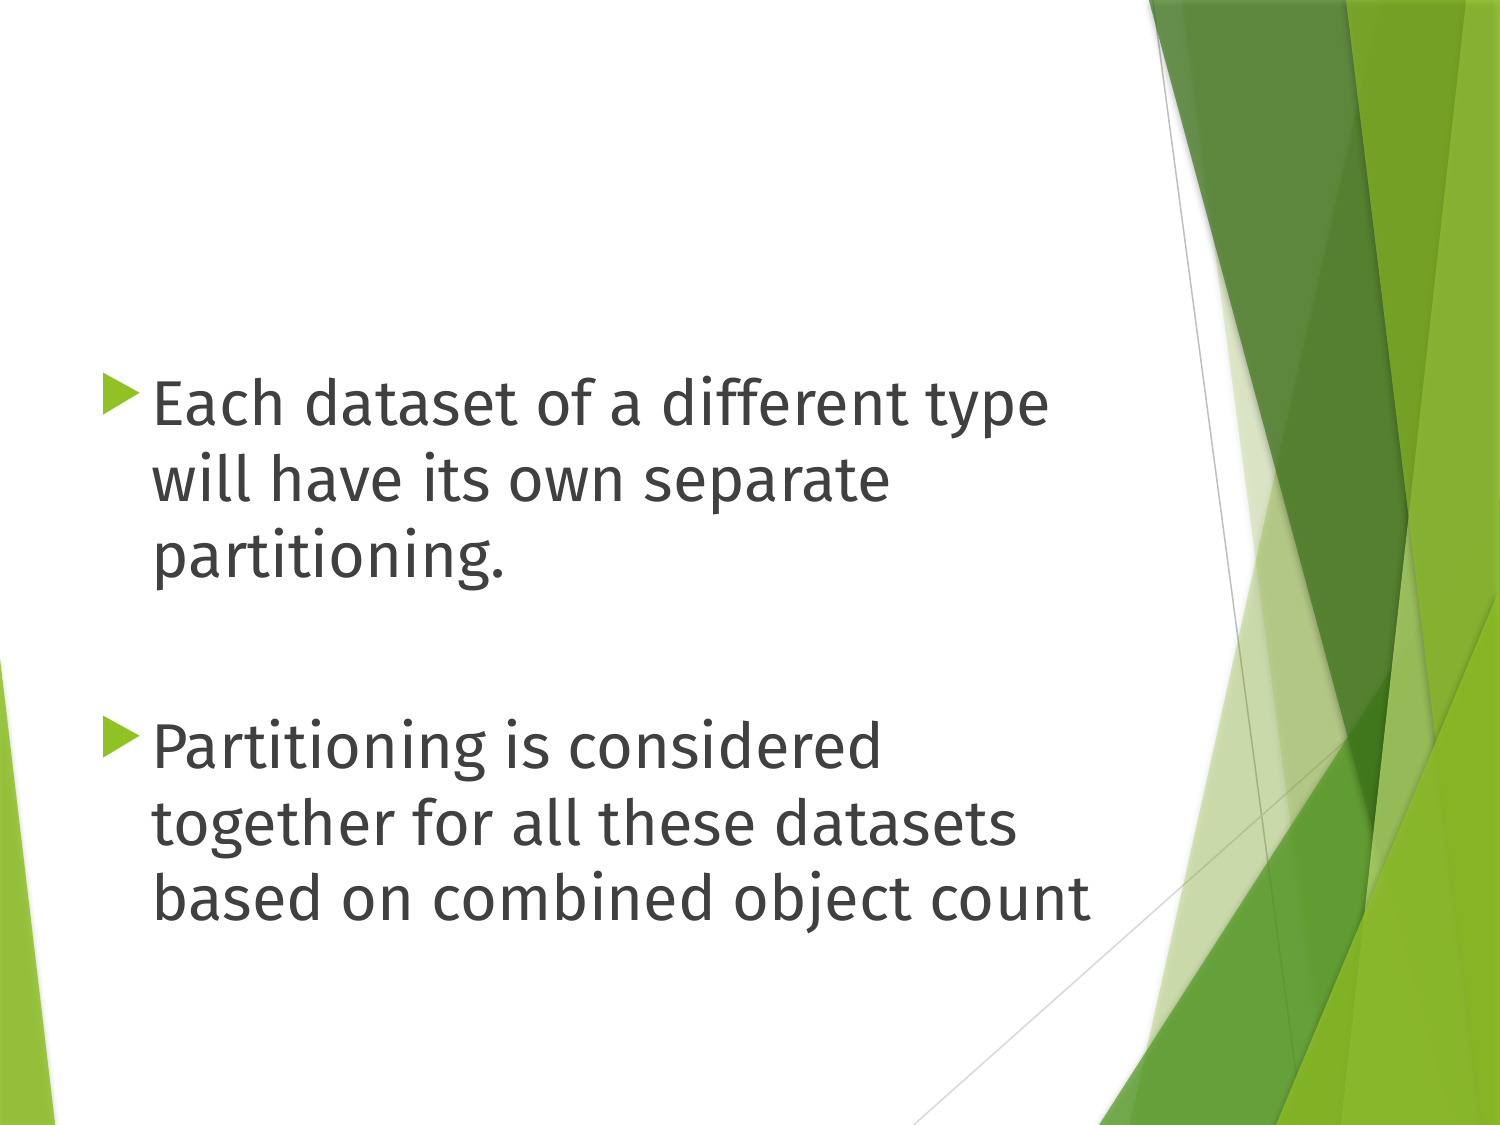

#
Each dataset of a different type will have its own separate partitioning.

Partitioning is considered together for all these datasets based on combined object count